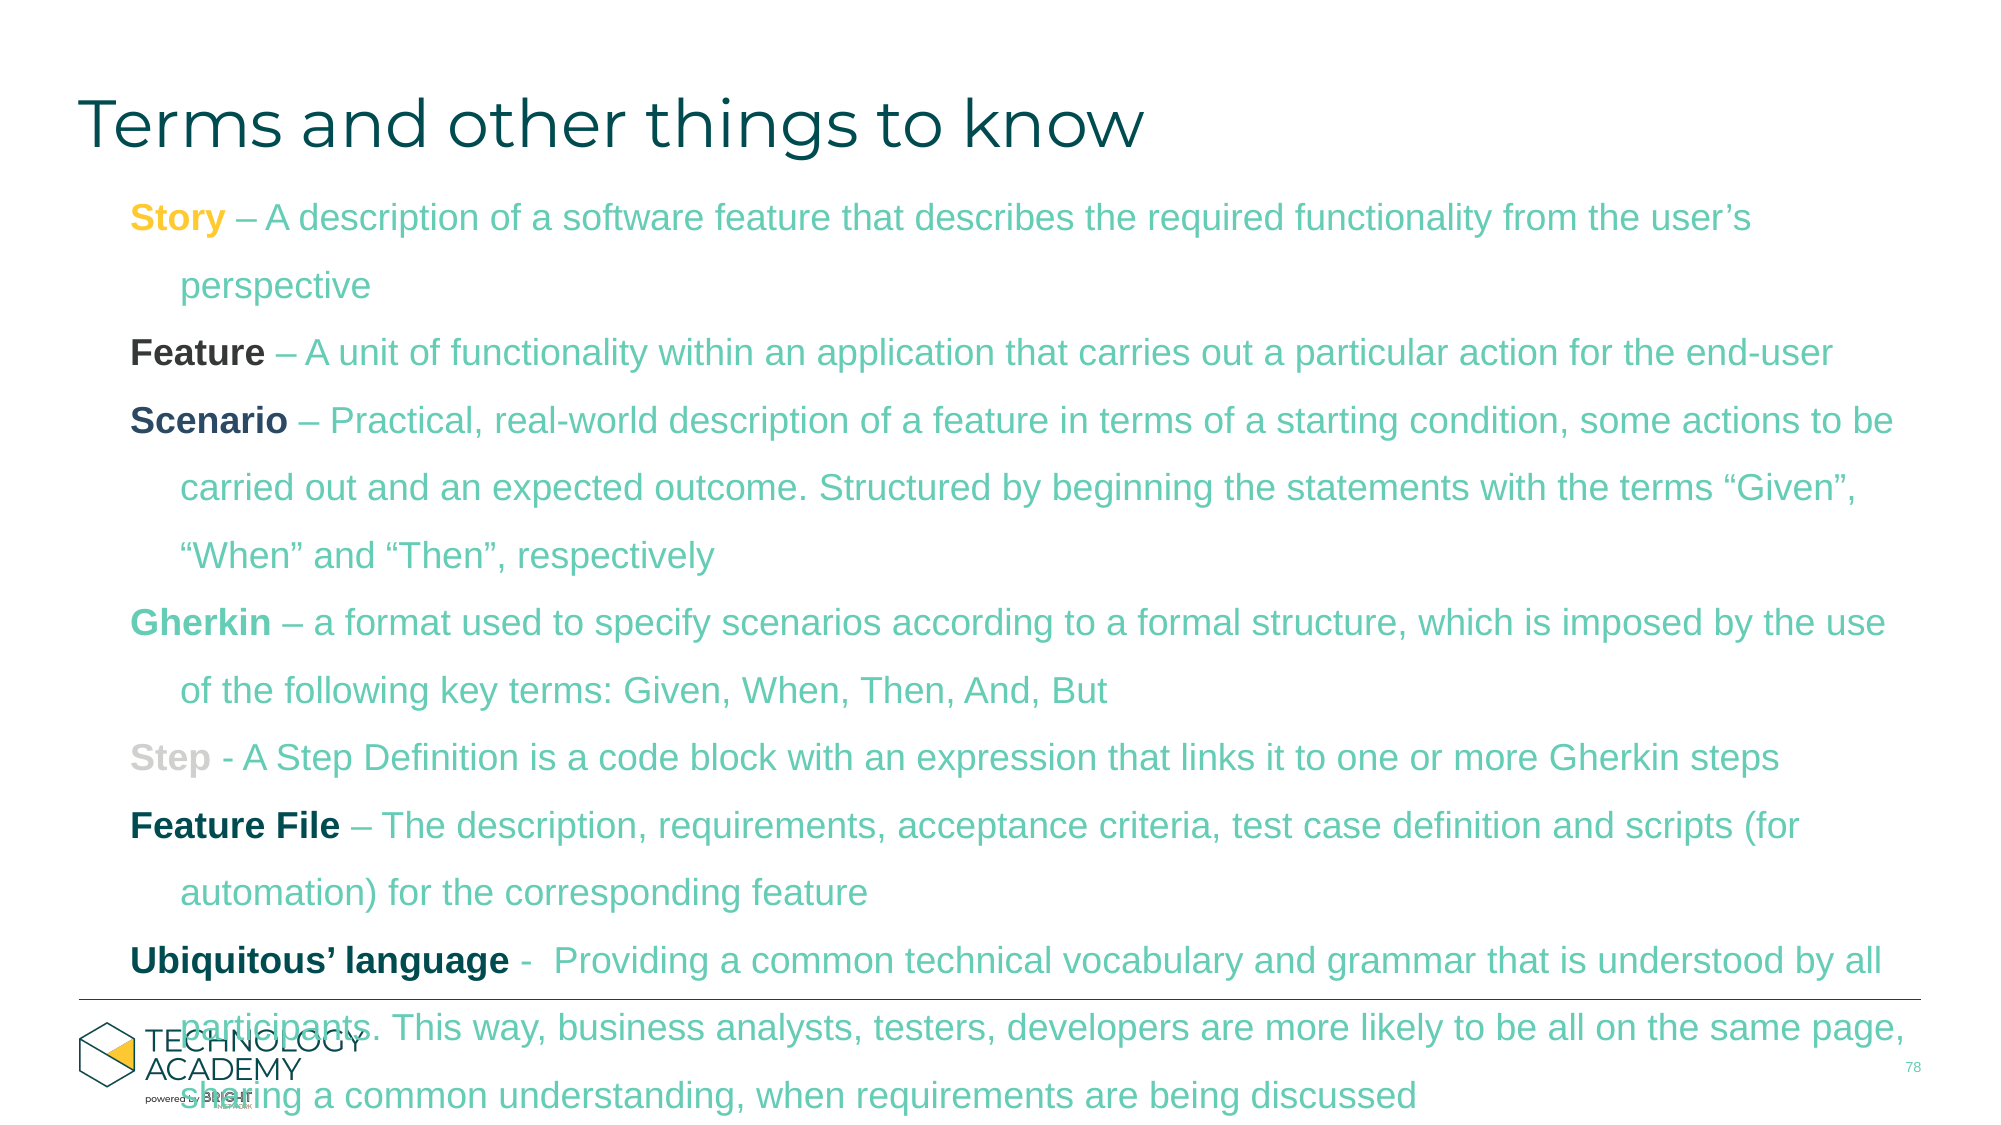

# Terms and other things to know
Story – A description of a software feature that describes the required functionality from the user’s perspective
Feature – A unit of functionality within an application that carries out a particular action for the end-user
Scenario – Practical, real-world description of a feature in terms of a starting condition, some actions to be carried out and an expected outcome. Structured by beginning the statements with the terms “Given”, “When” and “Then”, respectively
Gherkin – a format used to specify scenarios according to a formal structure, which is imposed by the use of the following key terms: Given, When, Then, And, But
Step - A Step Definition is a code block with an expression that links it to one or more Gherkin steps
Feature File – The description, requirements, acceptance criteria, test case definition and scripts (for automation) for the corresponding feature
Ubiquitous’ language -  Providing a common technical vocabulary and grammar that is understood by all participants. This way, business analysts, testers, developers are more likely to be all on the same page, sharing a common understanding, when requirements are being discussed

78